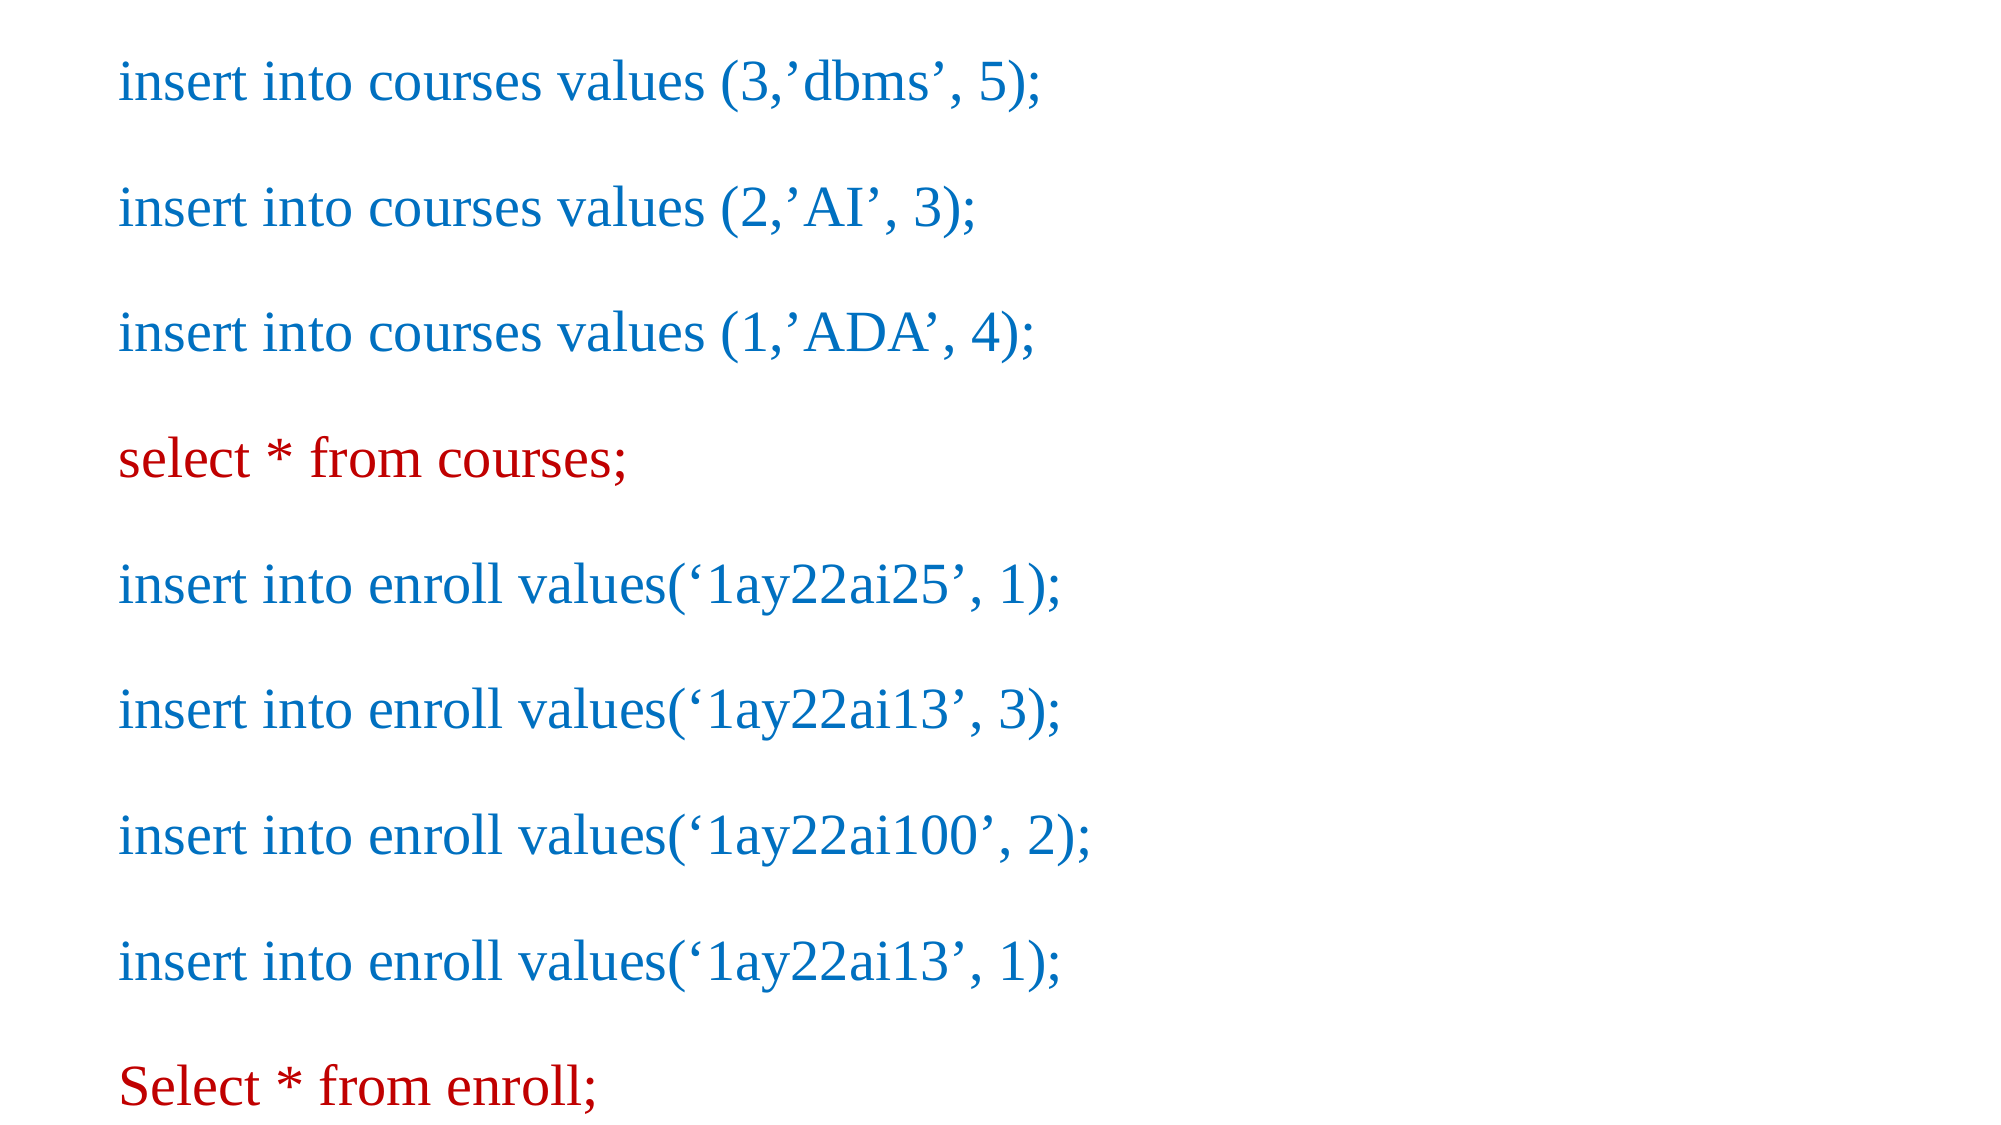

insert into courses values (3,’dbms’, 5);
insert into courses values (2,’AI’, 3);
insert into courses values (1,’ADA’, 4);
select * from courses;
insert into enroll values(‘1ay22ai25’, 1);
insert into enroll values(‘1ay22ai13’, 3);
insert into enroll values(‘1ay22ai100’, 2);
insert into enroll values(‘1ay22ai13’, 1);
Select * from enroll;